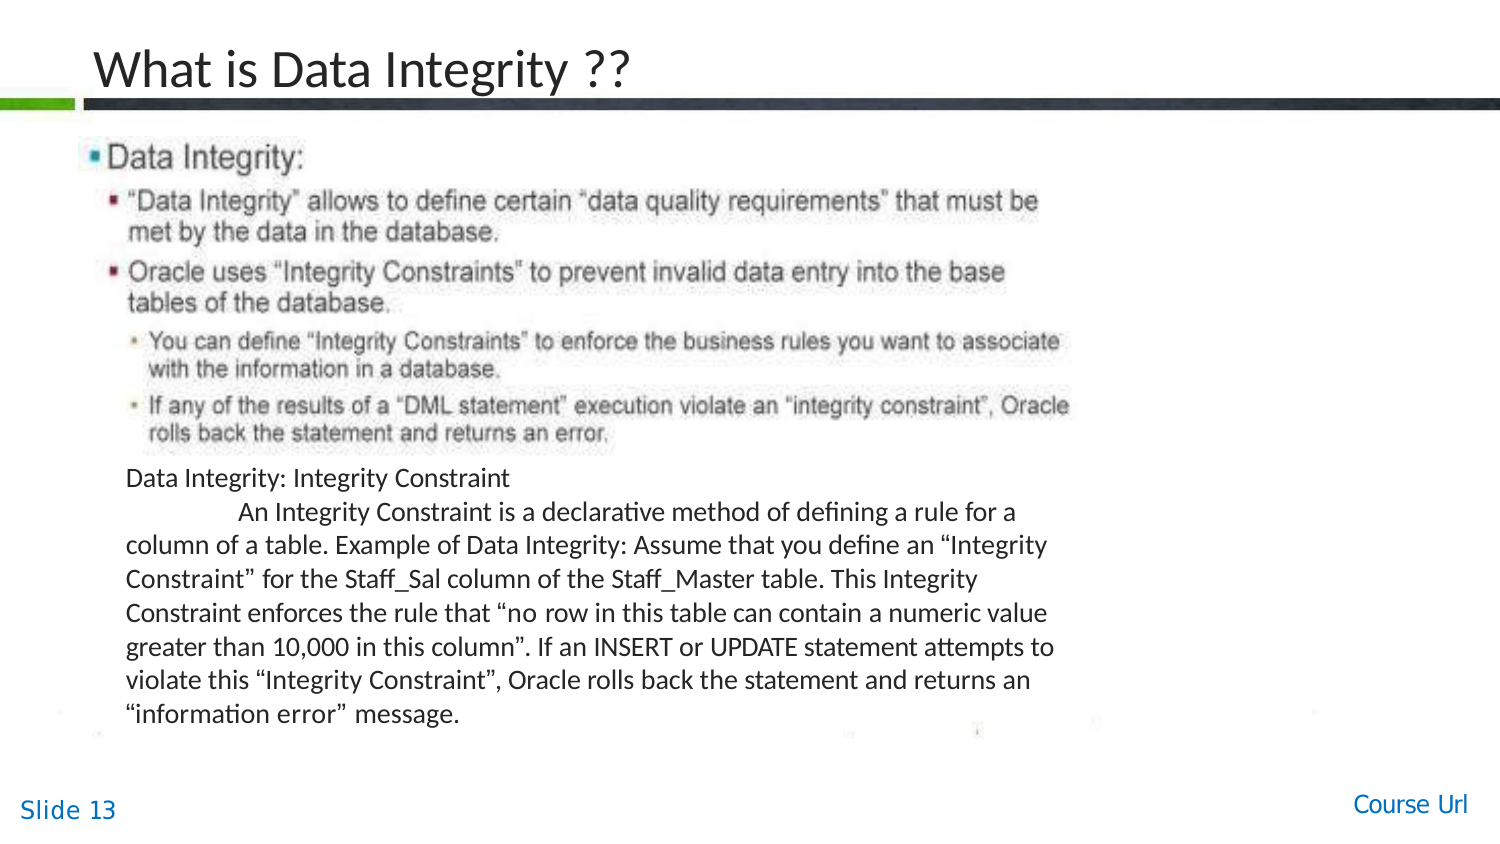

# What is Data Integrity ??

Data Integrity: Integrity Constraint
An Integrity Constraint is a declarative method of defining a rule for a  column of a table. Example of Data Integrity: Assume that you define an “Integrity  Constraint” for the Staff_Sal column of the Staff_Master table. This Integrity  Constraint enforces the rule that “no row in this table can contain a numeric value  greater than 10,000 in this column”. If an INSERT or UPDATE statement attempts to  violate this “Integrity Constraint”, Oracle rolls back the statement and returns an  “information error” message.
Course Url
Slide 13